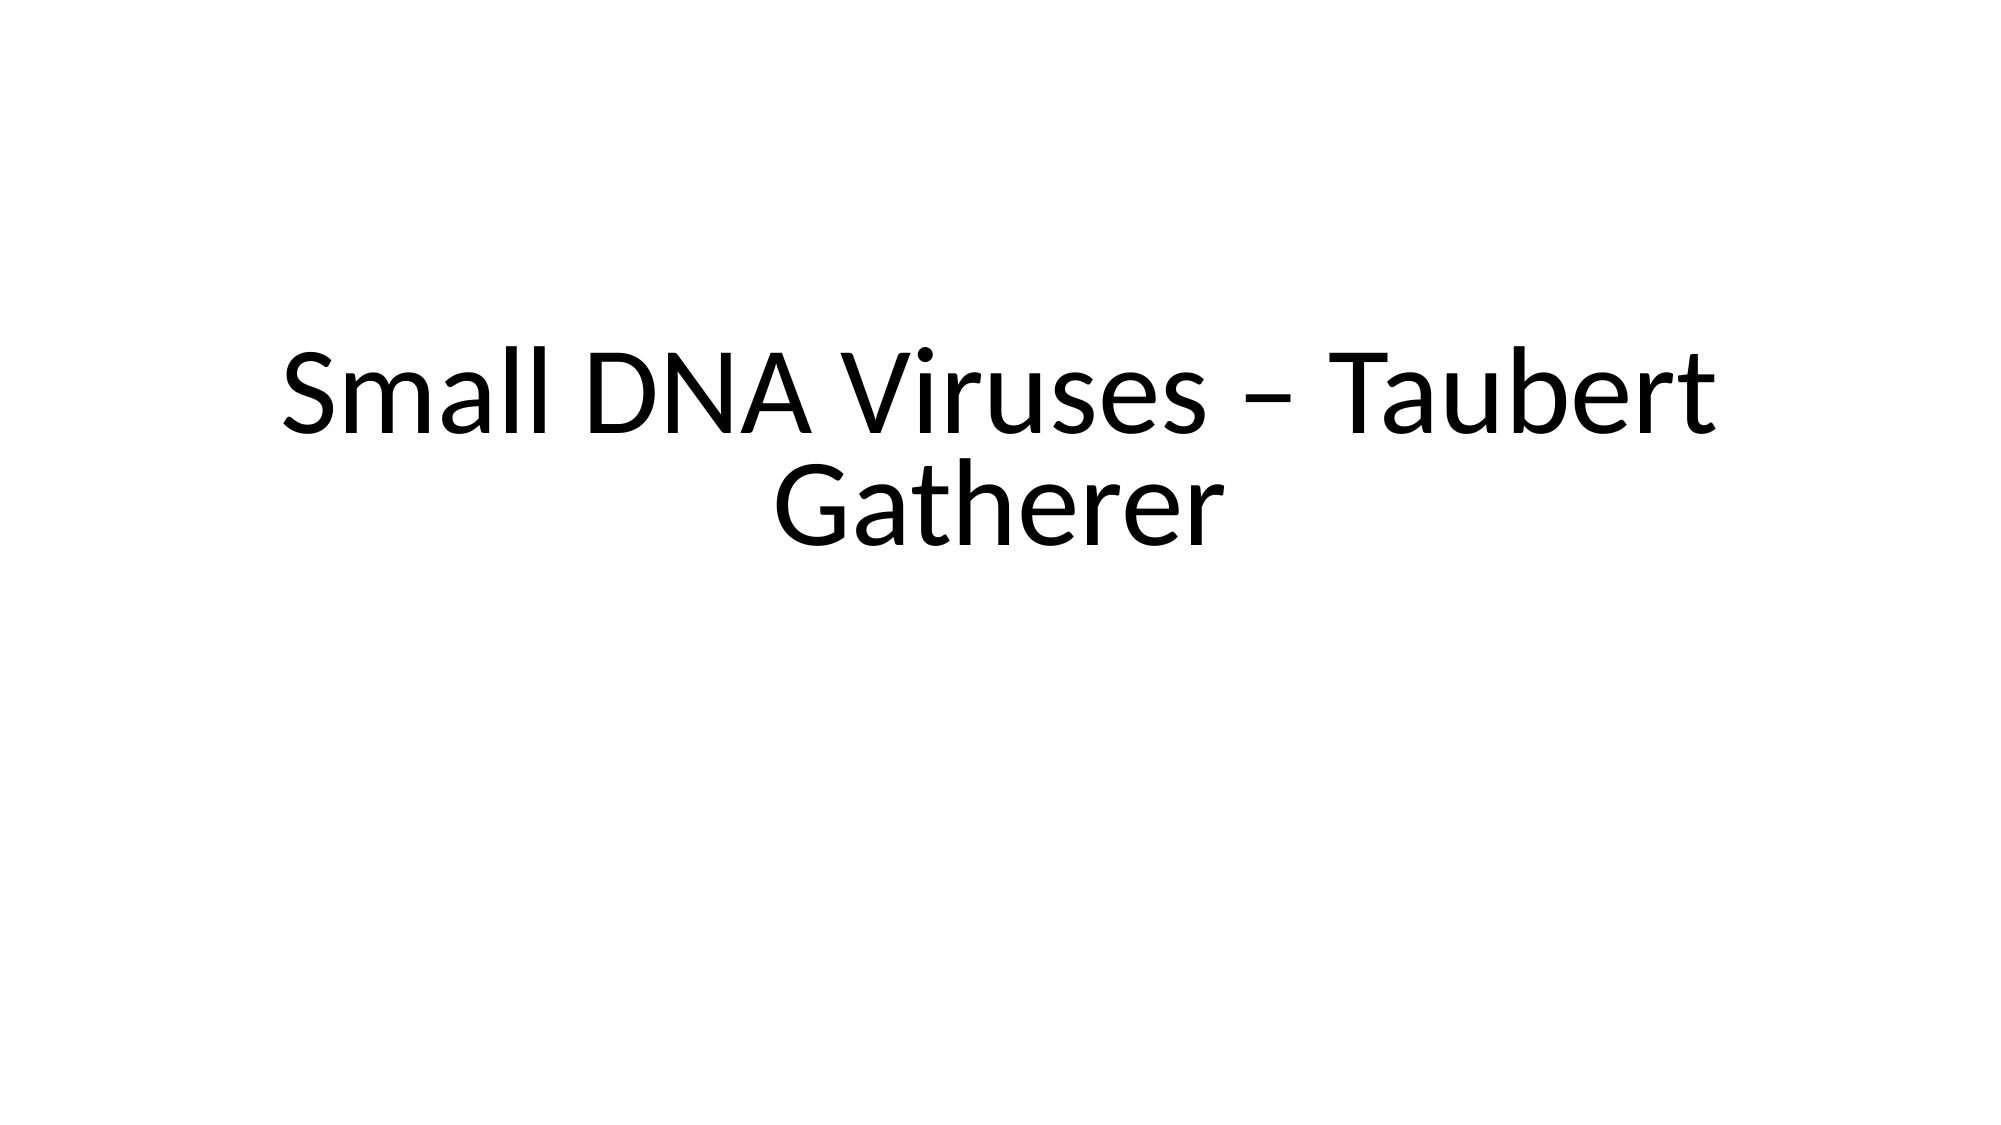

# Small DNA Viruses – Taubert Gatherer